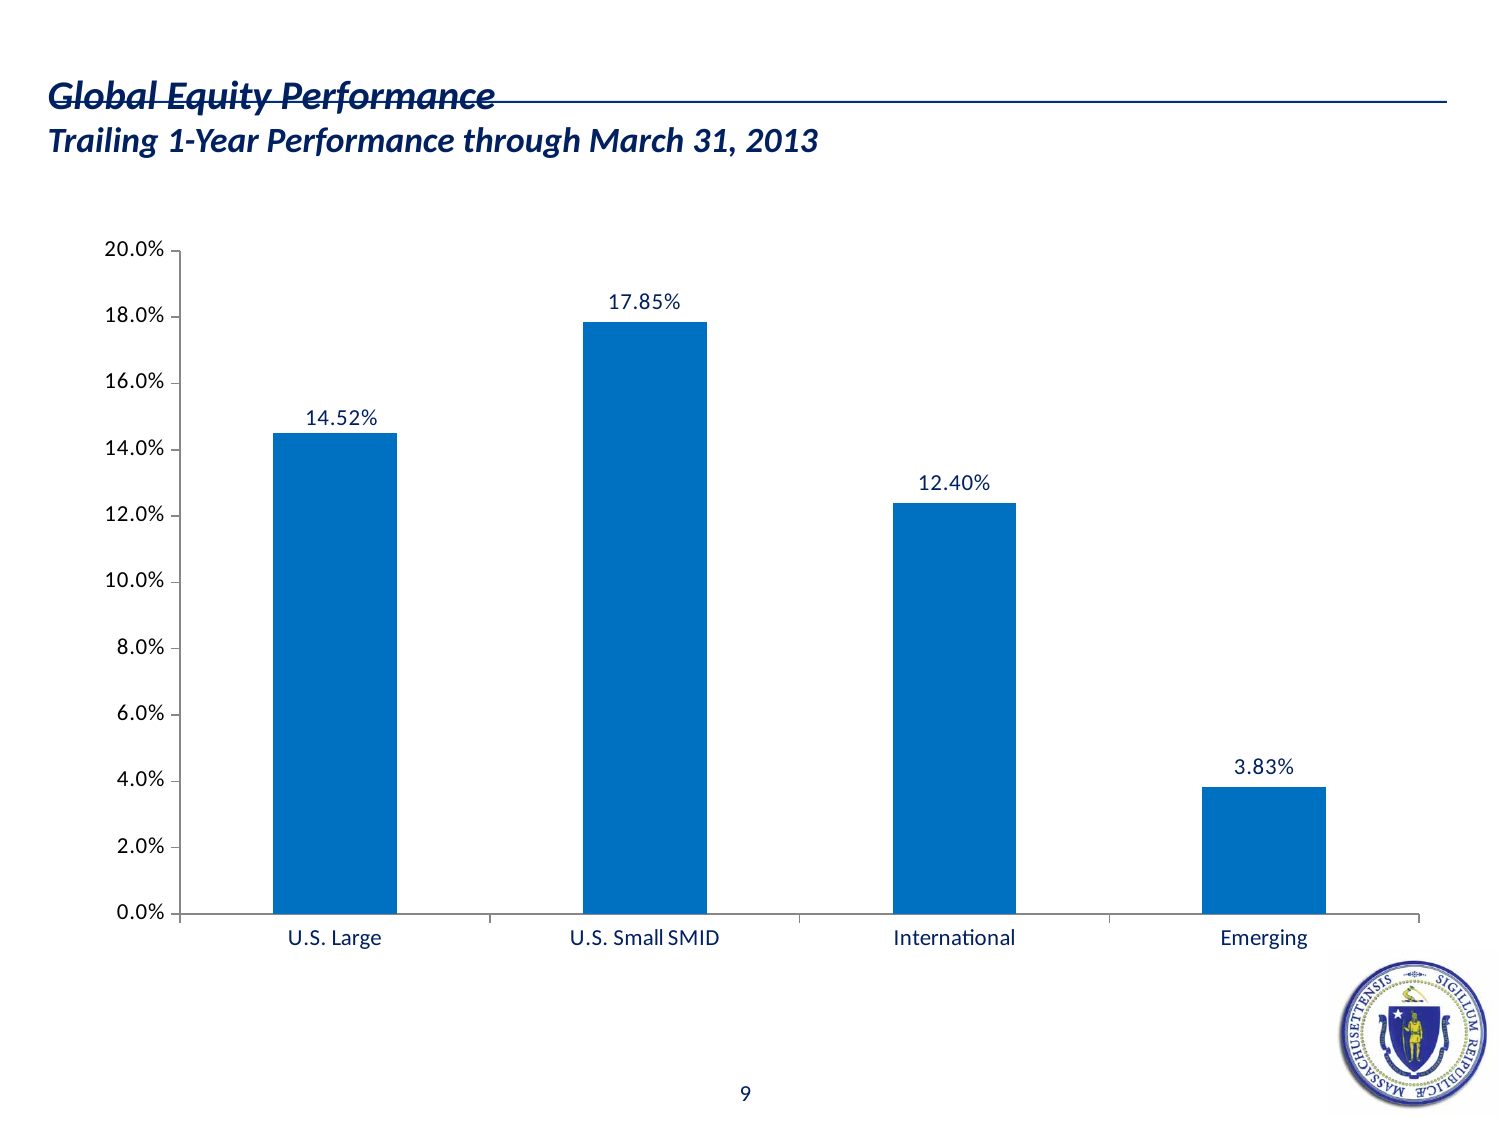

# Global Equity Performance Trailing 1-Year Performance through March 31, 2013

### Chart

| Category | 1-Year |
|---|---|
| U.S. Large | 0.1452 |
| U.S. Small SMID | 0.1785 |
| International | 0.124 |
| Emerging | 0.0383 |